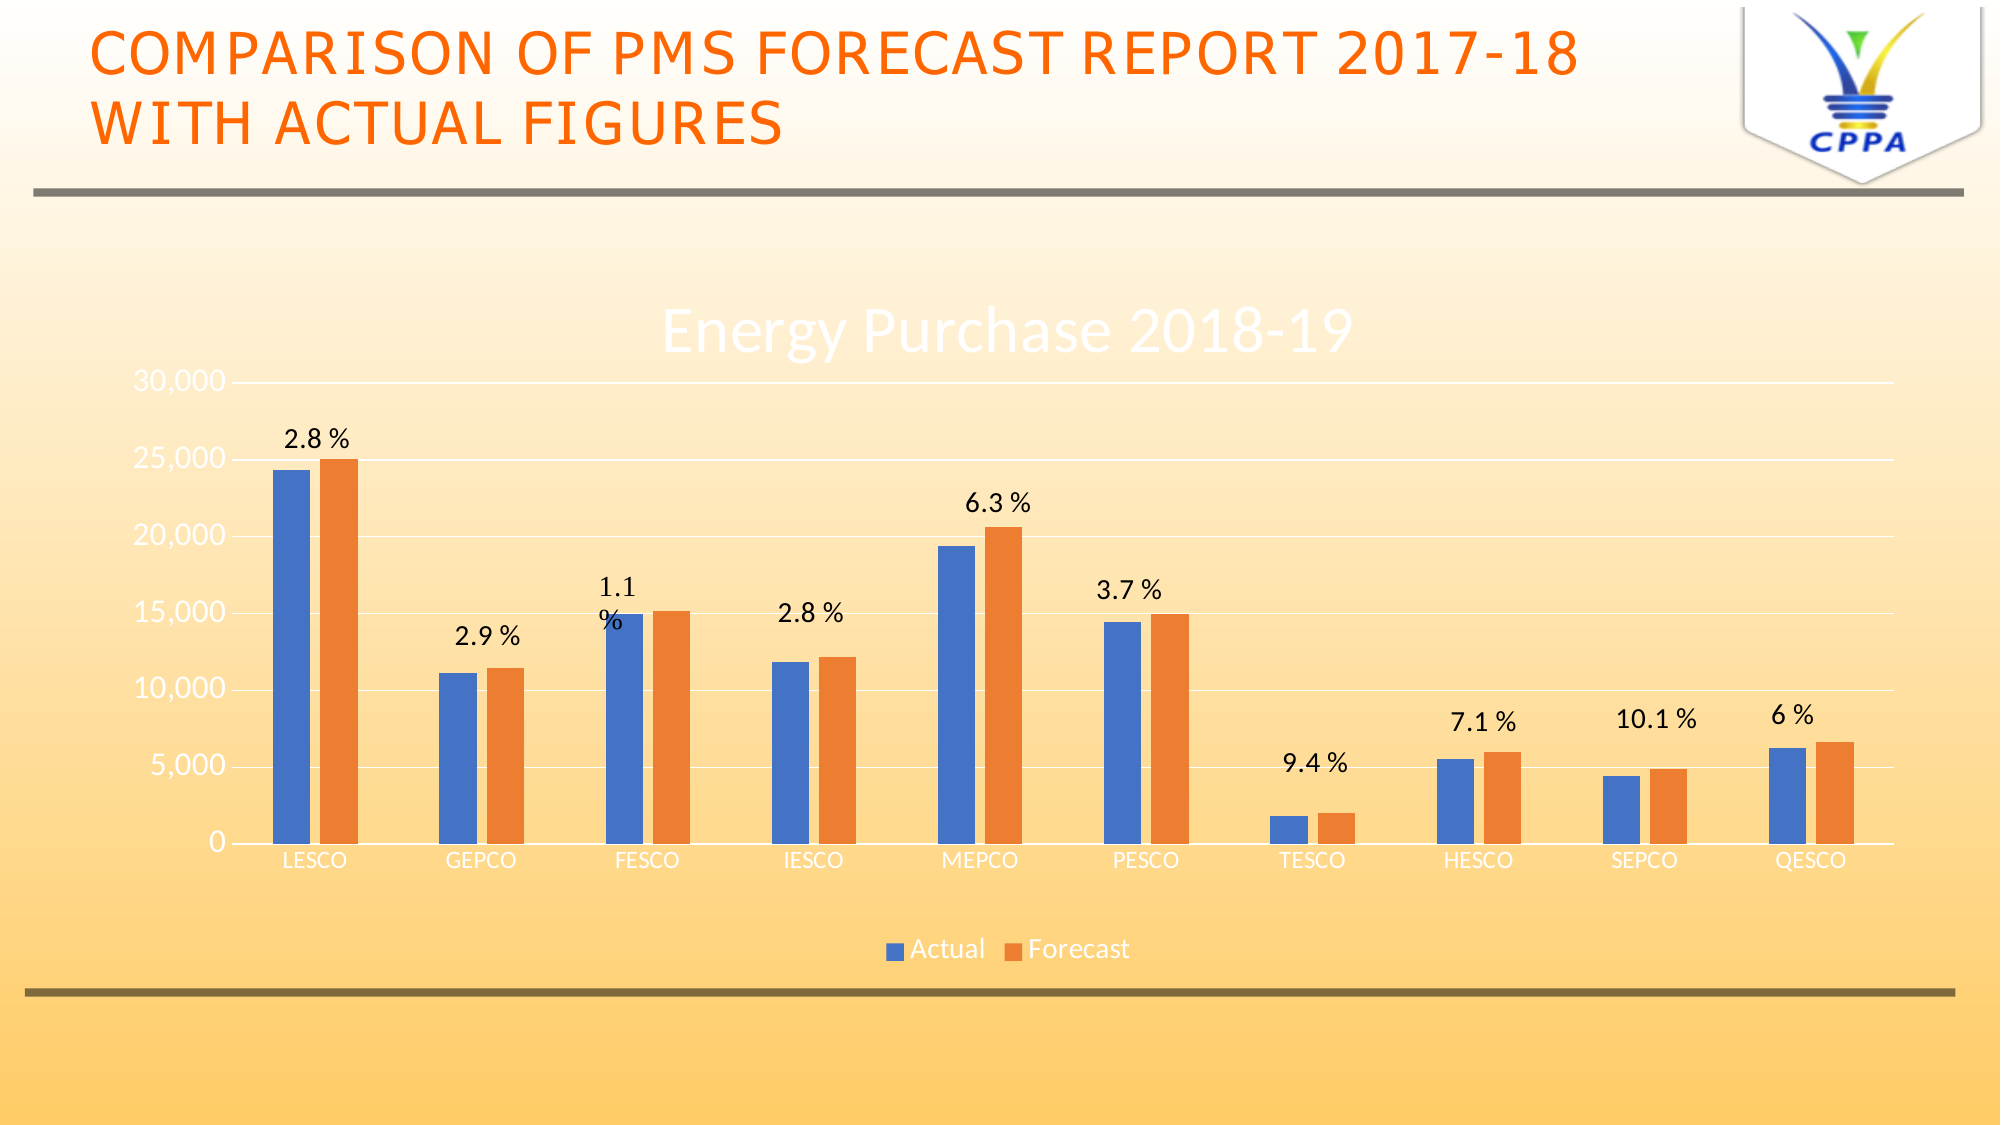

# COMPARISON OF PMS FORECAST REPORT 2017-18 WITH ACTUAL FIGURES

### Chart: Energy Purchase 2018-19

| Category | Actual | Forecast |
|---|---|---|
| LESCO | 24338.0 | 25042.0 |
| GEPCO | 11100.0 | 11434.0 |
| FESCO | 14970.0 | 15136.0 |
| IESCO | 11838.0 | 12175.0 |
| MEPCO | 19367.0 | 20660.0 |
| PESCO | 14427.0 | 14983.0 |
| TESCO | 1821.0 | 2010.0 |
| HESCO | 5557.0 | 5983.0 |
| SEPCO | 4412.0 | 4908.0 |
| QESCO | 6257.0 | 6655.0 |